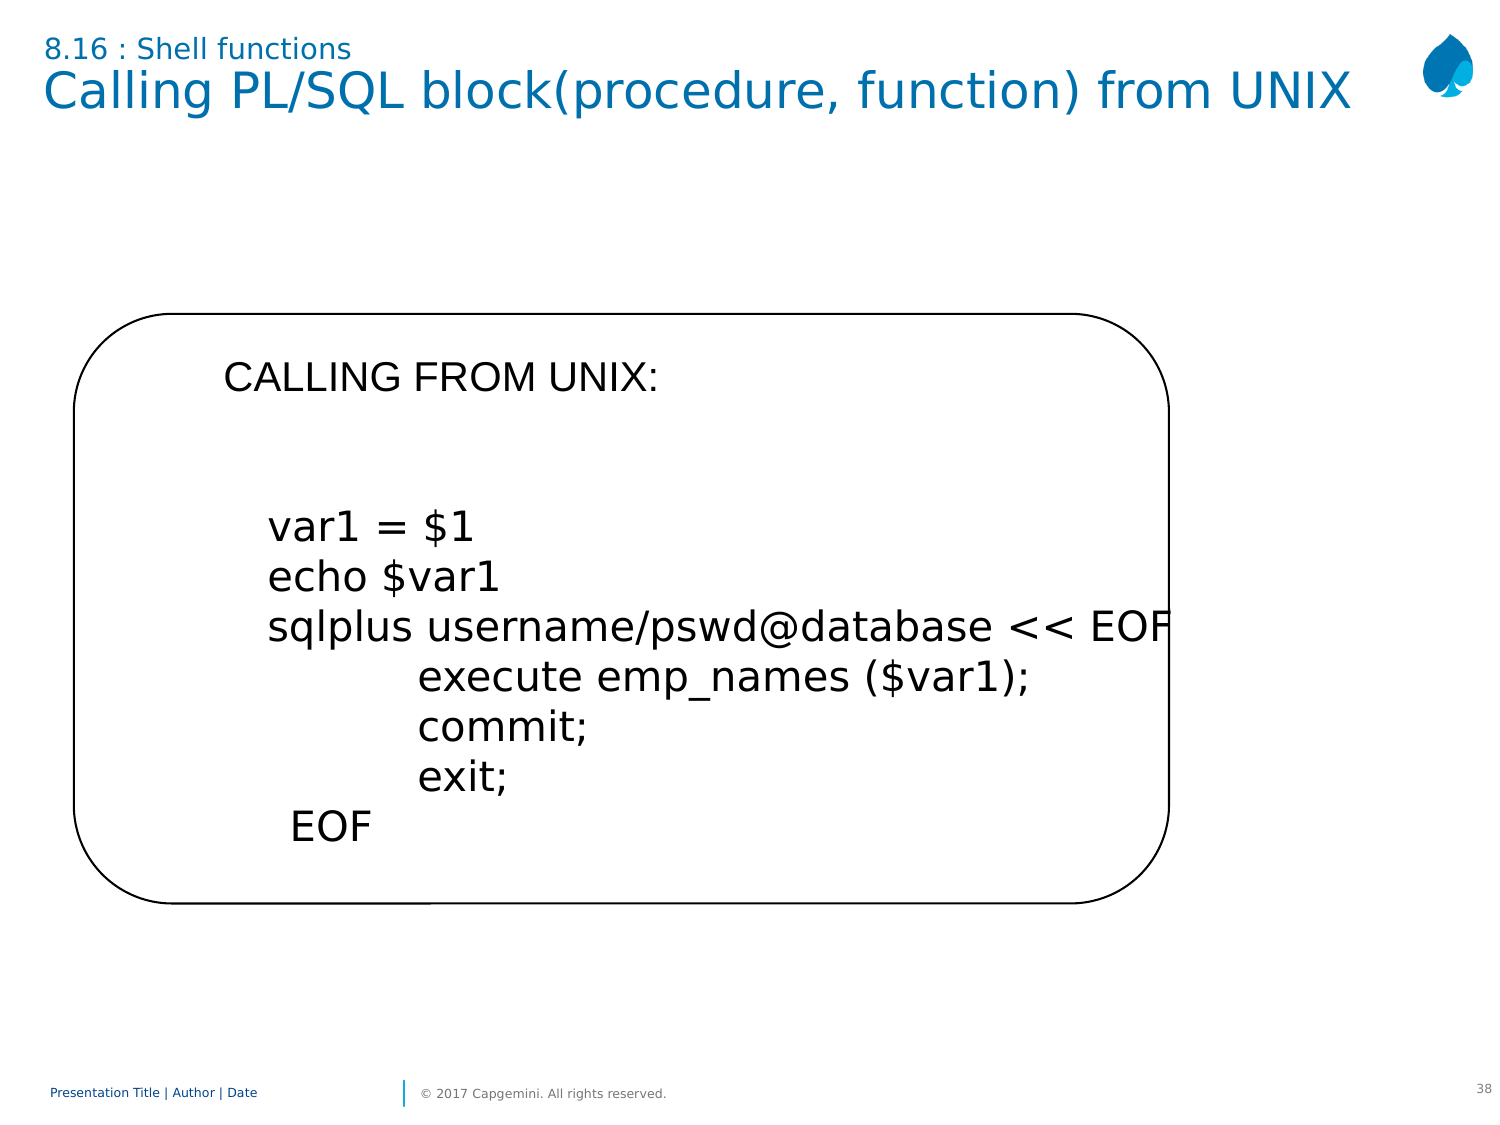

# 8.16 : Shell functions Calling PL/SQL block(procedure, function) from UNIX
        CALLING FROM UNIX:

	var1 = $1
	echo $var1
	sqlplus username/pswd@database << EOF
		execute emp_names ($var1);
		commit;
		exit;
             EOF